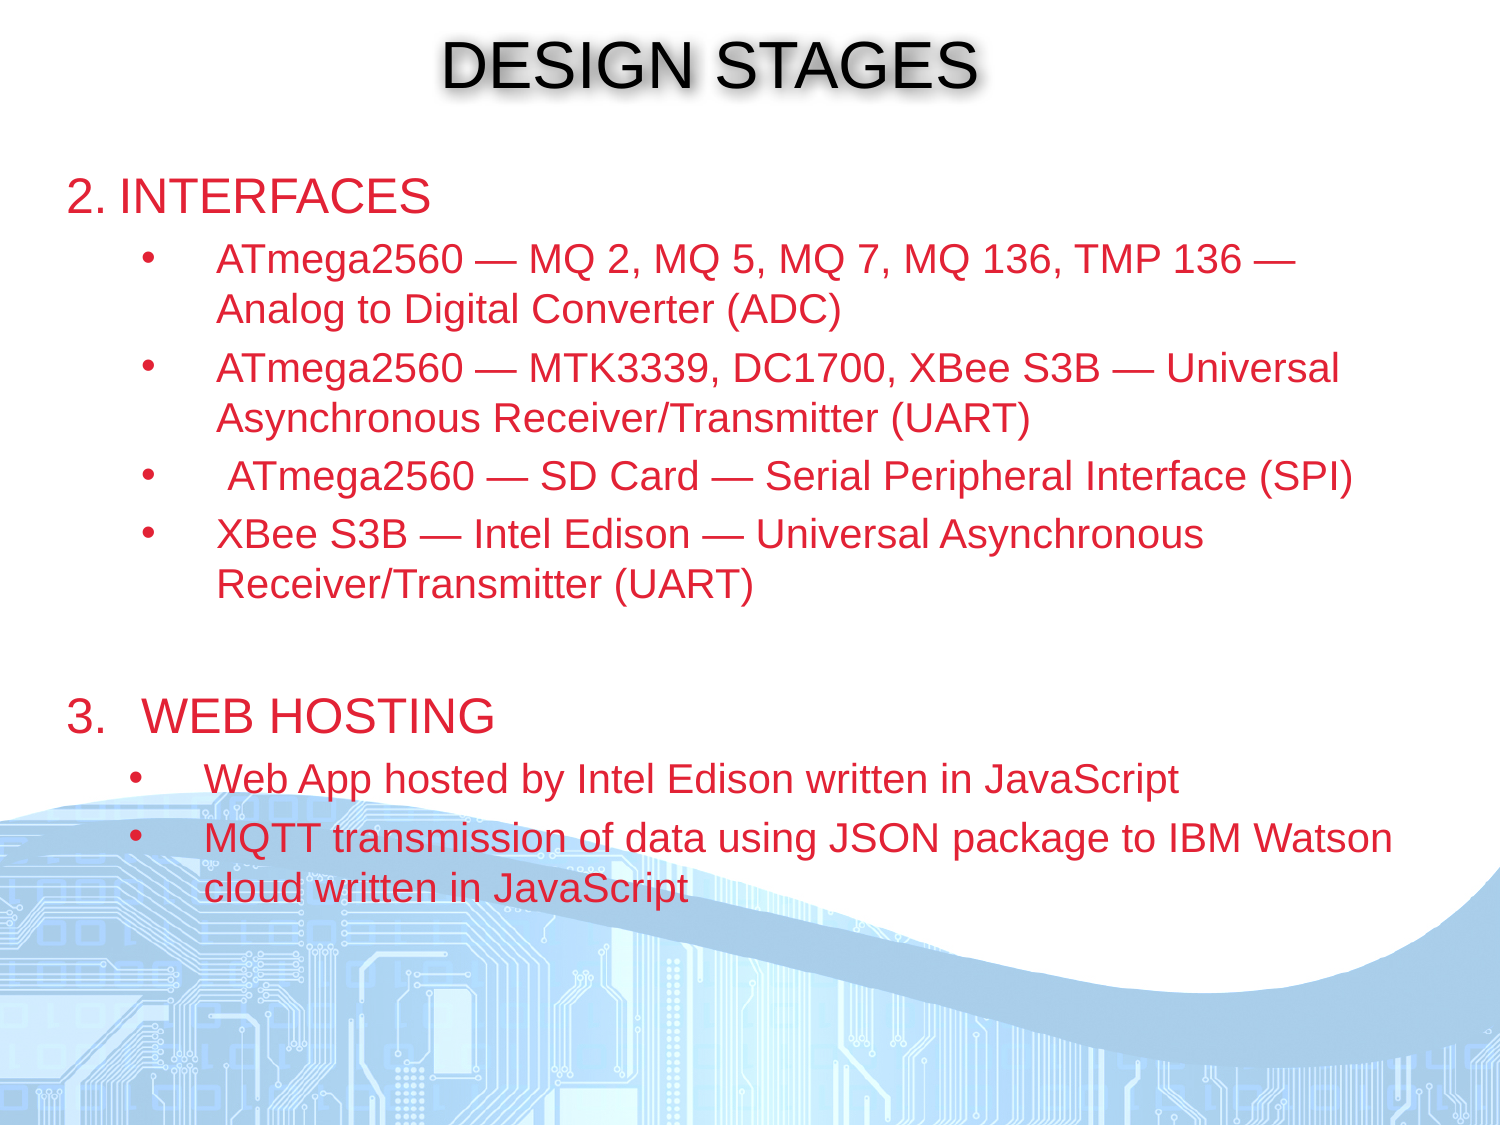

# DESIGN STAGES
Interfaces
ATmega2560 — MQ 2, MQ 5, MQ 7, MQ 136, TMP 136 — Analog to Digital Converter (ADC)
ATmega2560 — MTK3339, DC1700, XBee S3B — Universal Asynchronous Receiver/Transmitter (UART)
 ATmega2560 — SD Card — Serial Peripheral Interface (SPI)
XBee S3B — Intel Edison — Universal Asynchronous Receiver/Transmitter (UART)

Web Hosting
Web App hosted by Intel Edison written in JavaScript
MQTT transmission of data using JSON package to IBM Watson cloud written in JavaScript